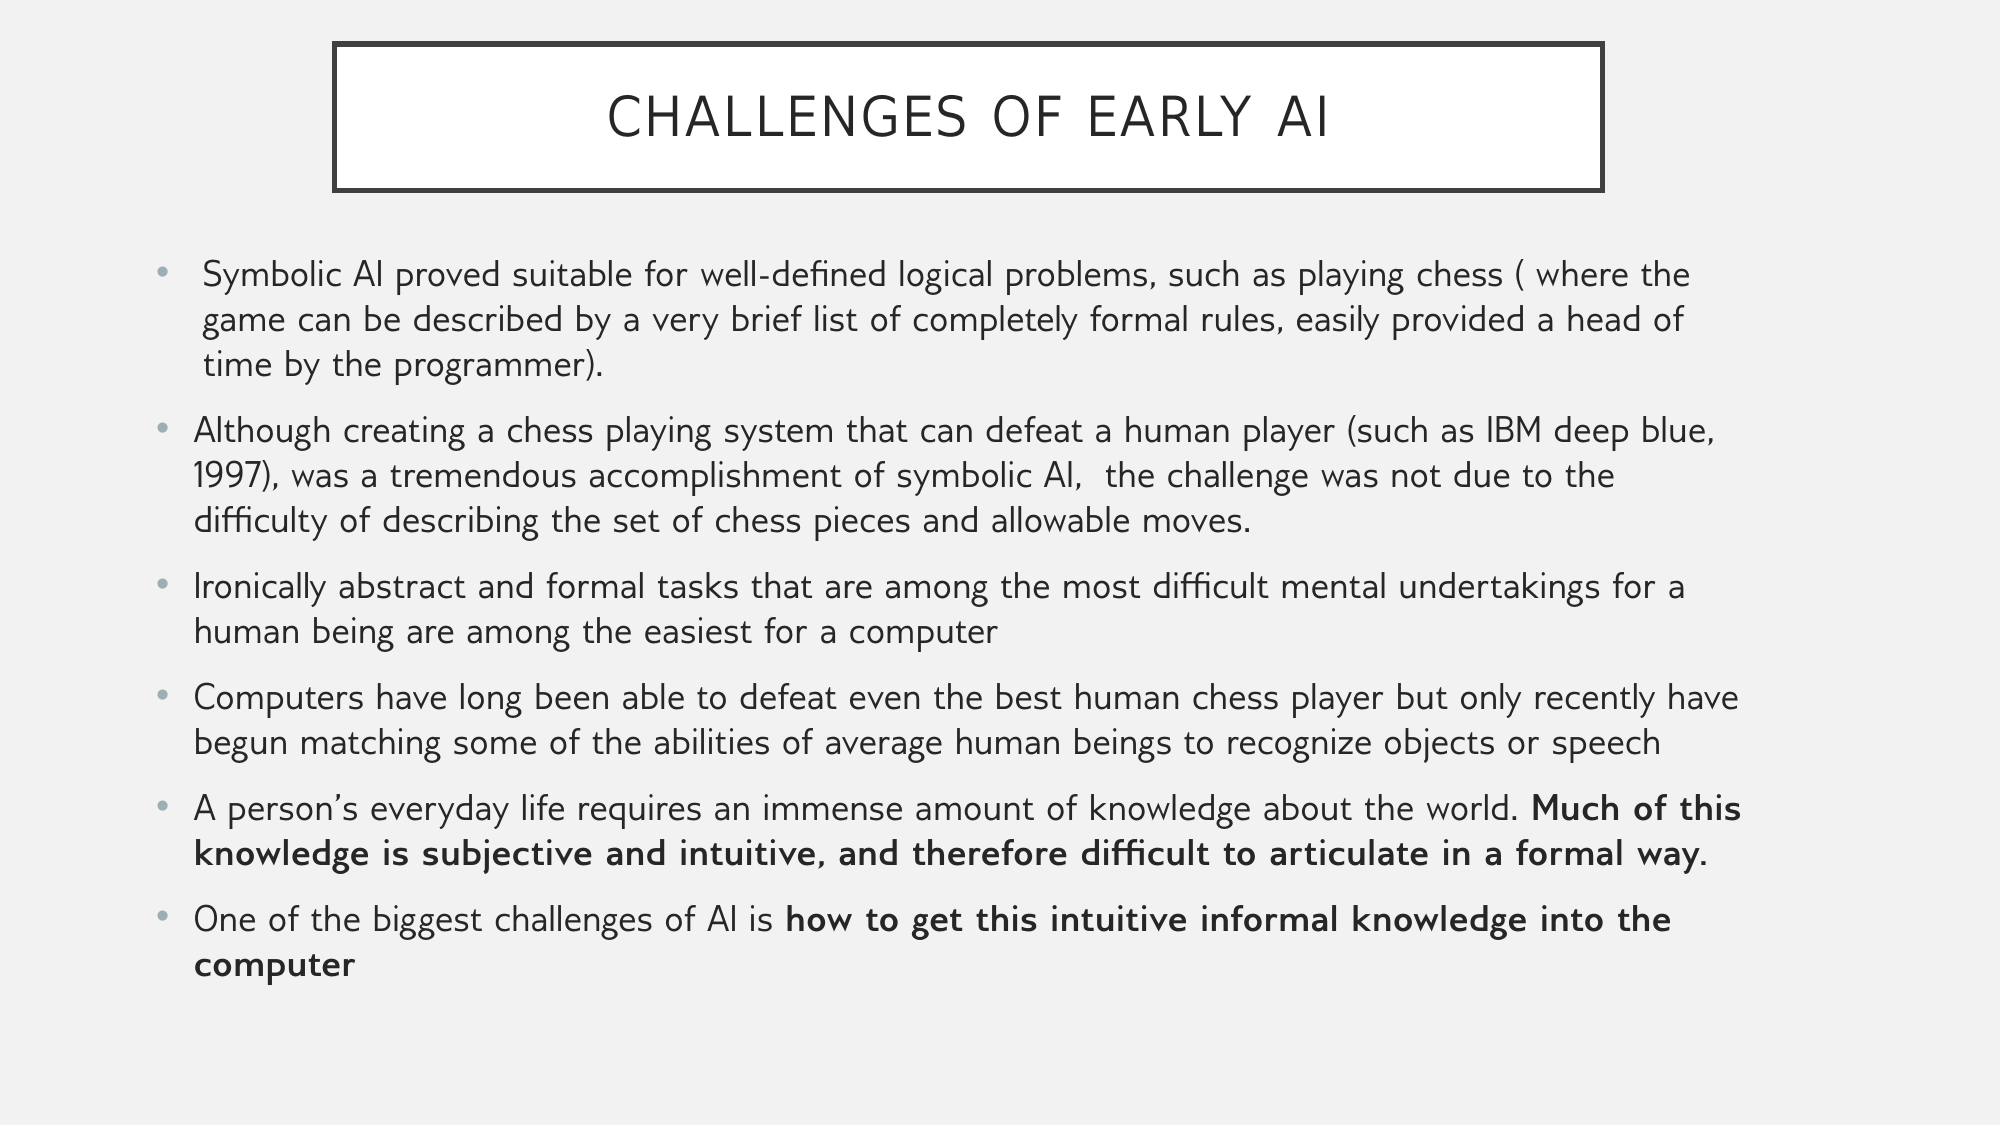

# Challenges of Early AI
Symbolic AI proved suitable for well-defined logical problems, such as playing chess ( where the game can be described by a very brief list of completely formal rules, easily provided a head of time by the programmer).
Although creating a chess playing system that can defeat a human player (such as IBM deep blue, 1997), was a tremendous accomplishment of symbolic AI,  the challenge was not due to the diﬃculty of describing the set of chess pieces and allowable moves.
Ironically abstract and formal tasks that are among the most diﬃcult mental undertakings for a human being are among the easiest for a computer
Computers have long been able to defeat even the best human chess player but only recently have begun matching some of the abilities of average human beings to recognize objects or speech
A person’s everyday life requires an immense amount of knowledge about the world. Much of this knowledge is subjective and intuitive, and therefore diﬃcult to articulate in a formal way.
One of the biggest challenges of AI is how to get this intuitive informal knowledge into the computer